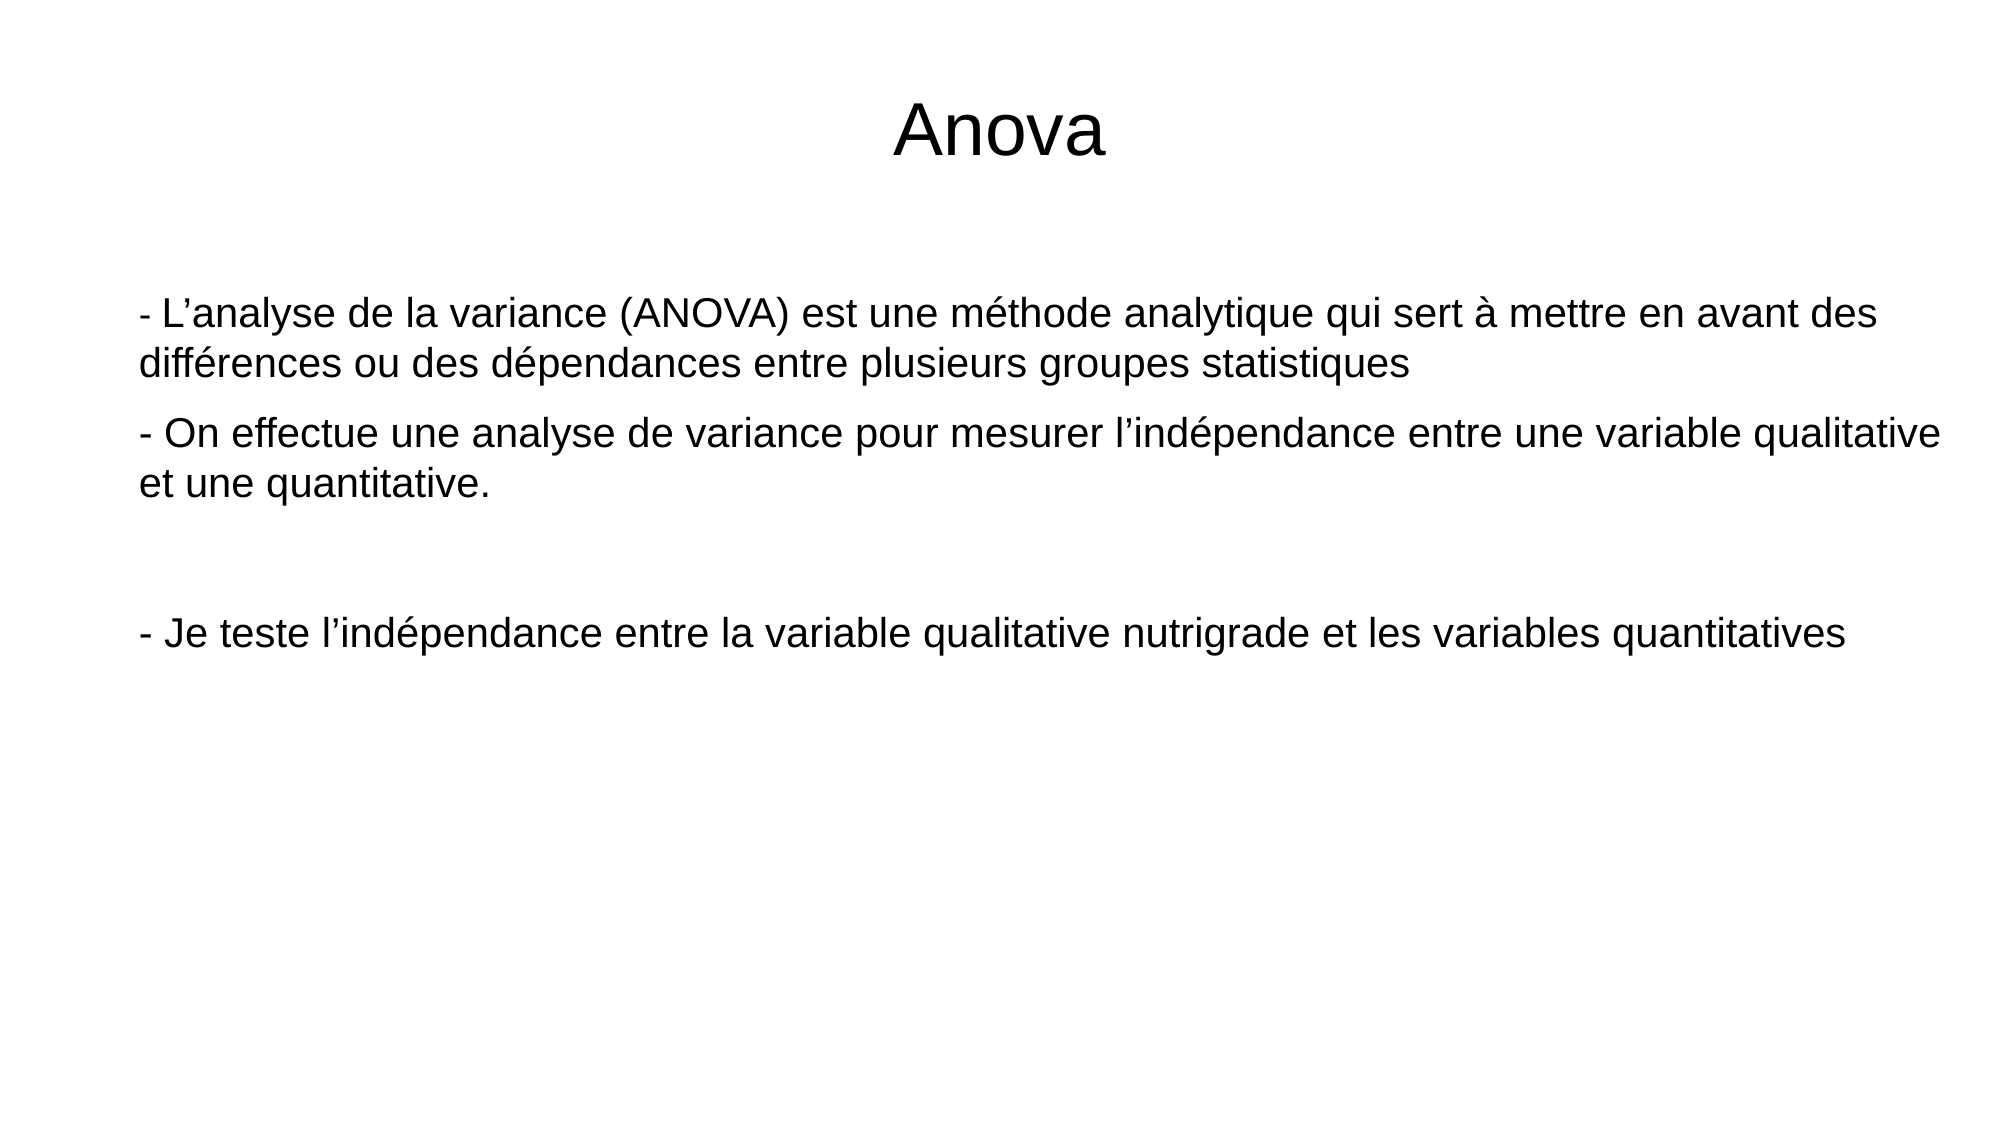

# Anova
- L’analyse de la variance (ANOVA) est une méthode analytique qui sert à mettre en avant des différences ou des dépendances entre plusieurs groupes statistiques
- On effectue une analyse de variance pour mesurer l’indépendance entre une variable qualitative et une quantitative.

- Je teste l’indépendance entre la variable qualitative nutrigrade et les variables quantitatives